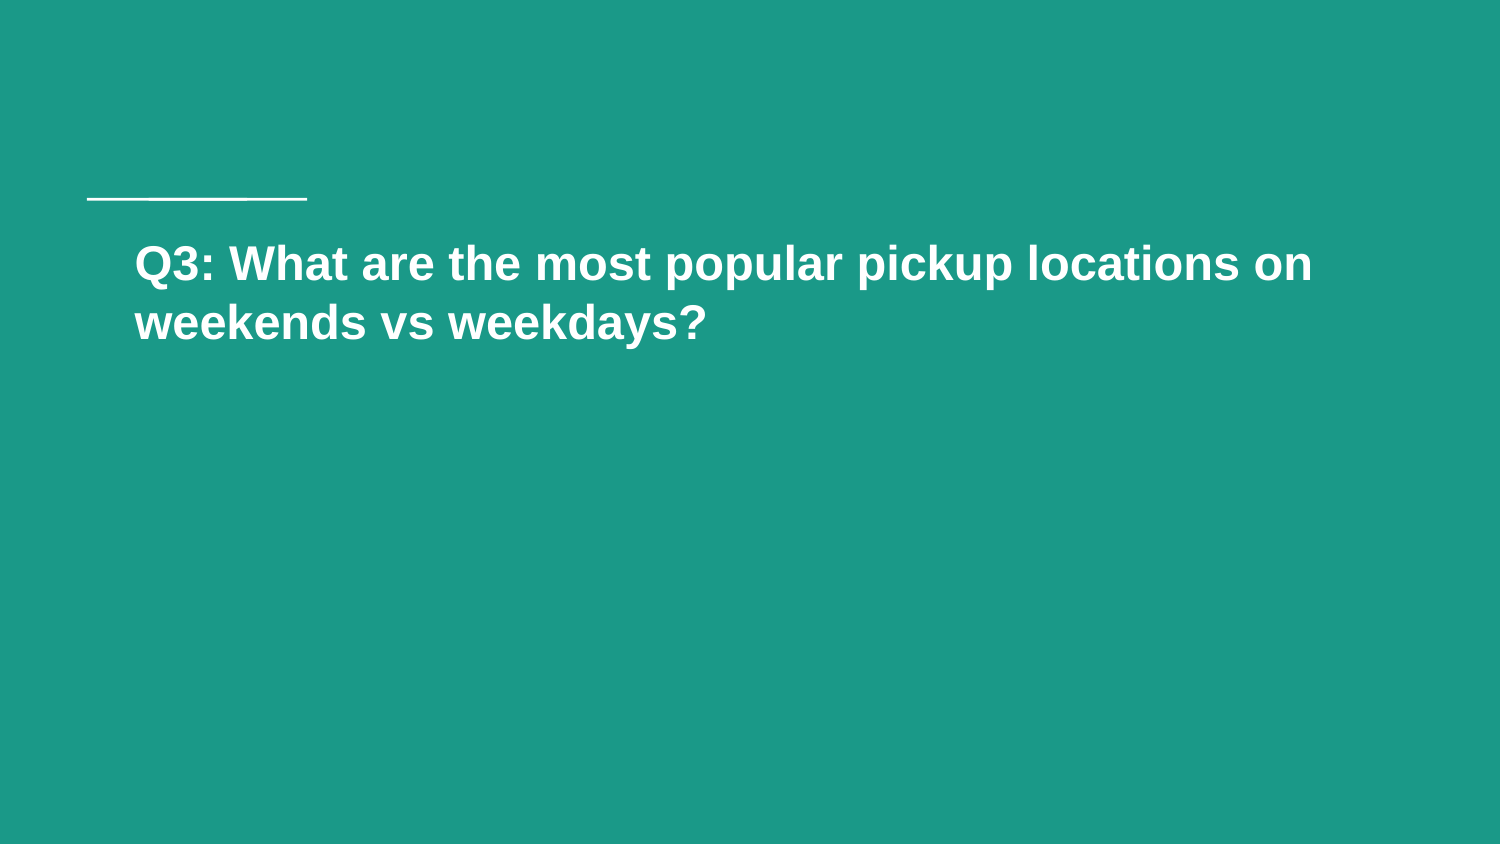

# Q3: What are the most popular pickup locations on weekends vs weekdays?